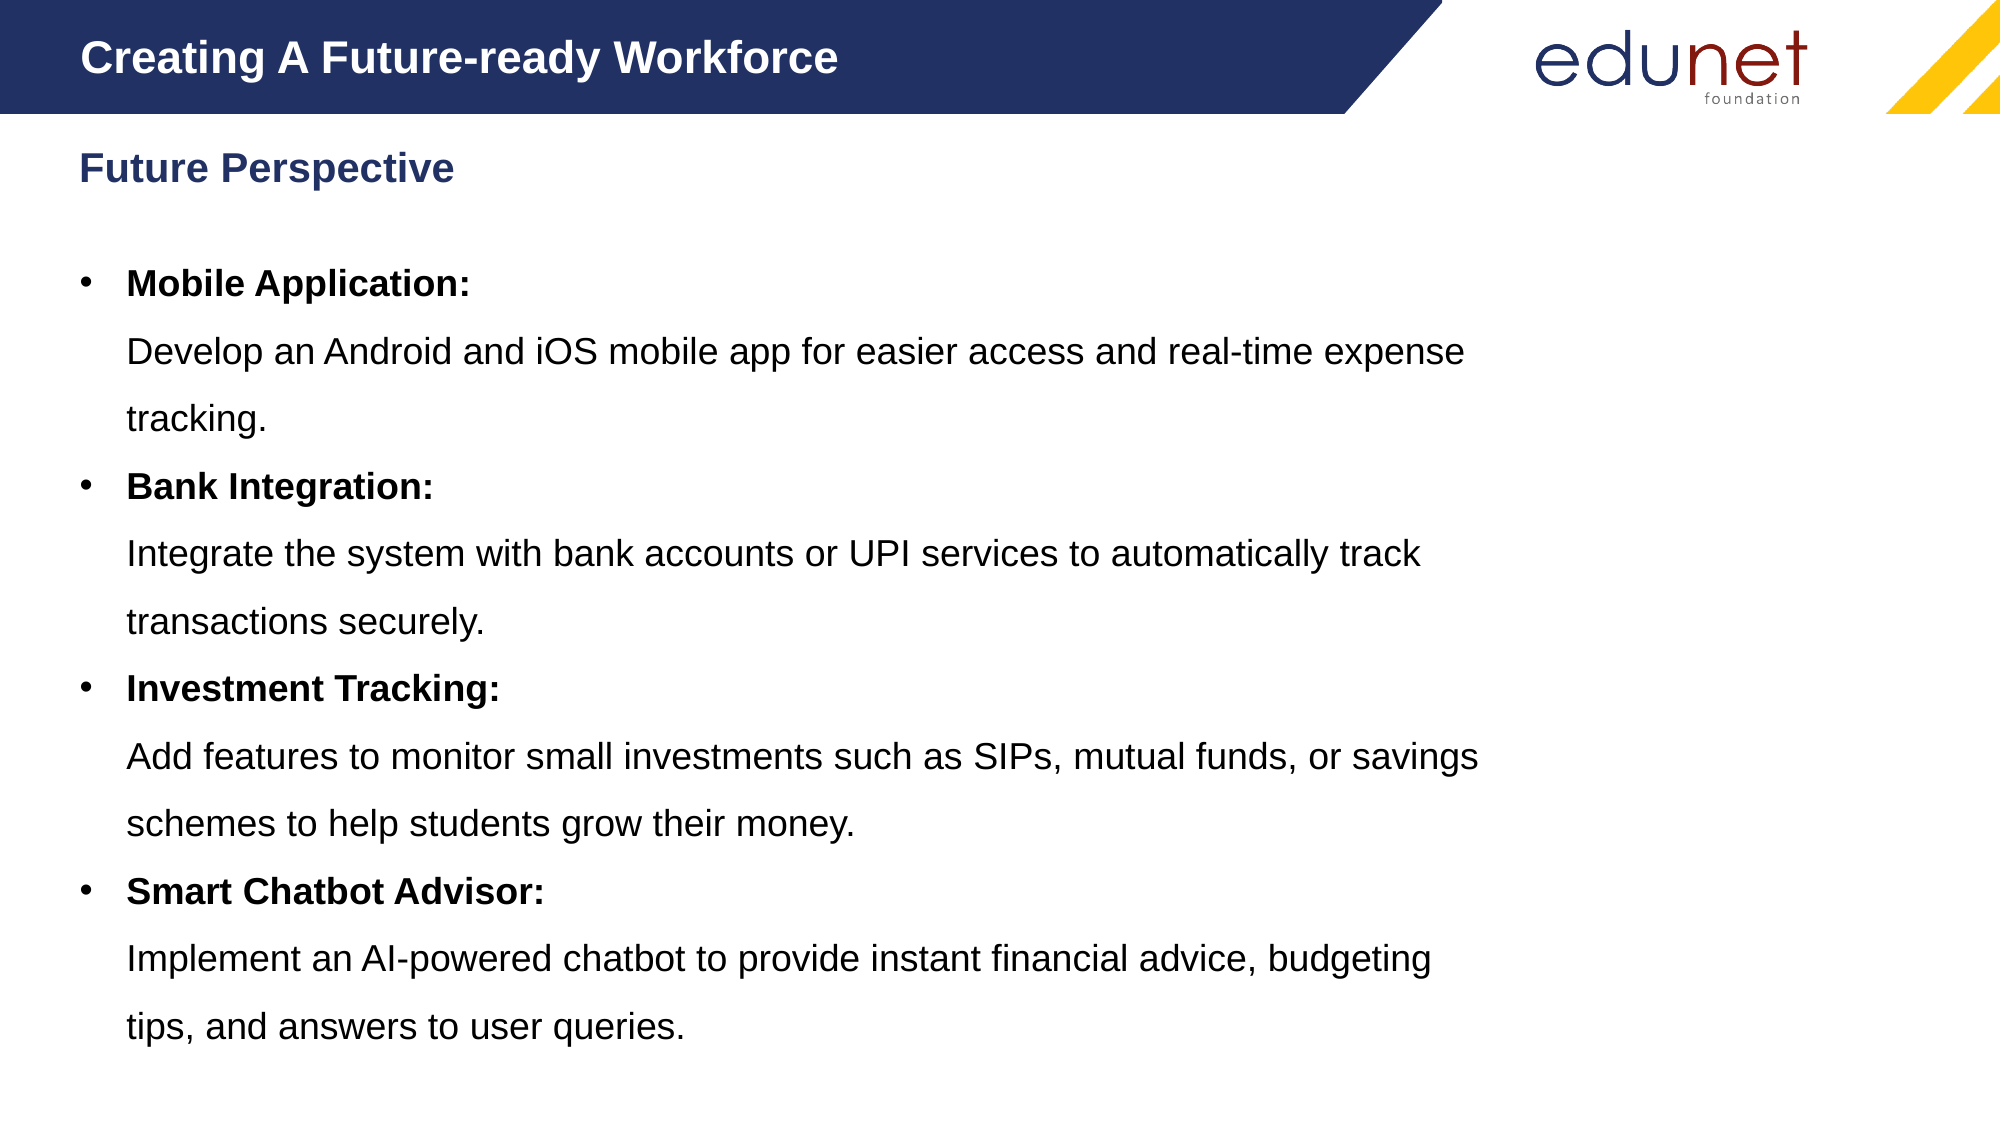

Future Perspective
Mobile Application:
Develop an Android and iOS mobile app for easier access and real-time expense tracking.
Bank Integration:
Integrate the system with bank accounts or UPI services to automatically track transactions securely.
Investment Tracking:
Add features to monitor small investments such as SIPs, mutual funds, or savings schemes to help students grow their money.
Smart Chatbot Advisor:
Implement an AI-powered chatbot to provide instant financial advice, budgeting tips, and answers to user queries.